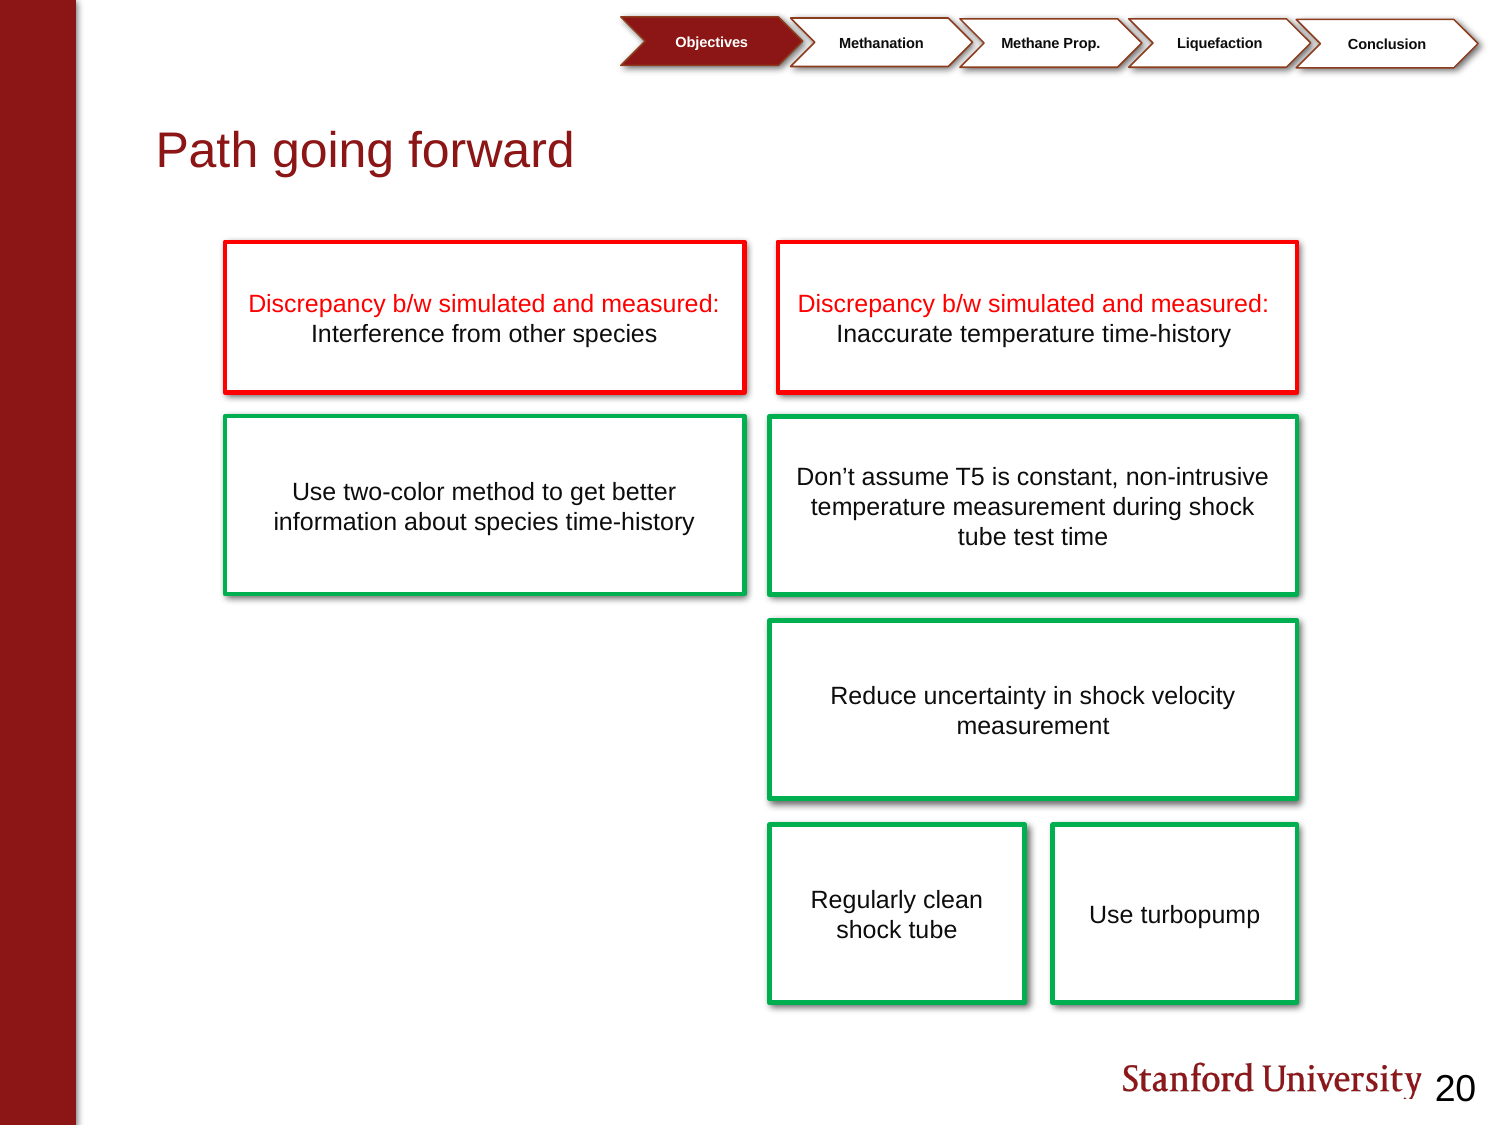

Objectives
Methanation
Methane Prop.
Liquefaction
Conclusion
# Path going forward
Discrepancy b/w simulated and measured:
Interference from other species
Discrepancy b/w simulated and measured:
Inaccurate temperature time-history
Use two-color method to get better information about species time-history
Don’t assume T5 is constant, non-intrusive temperature measurement during shock tube test time
Reduce uncertainty in shock velocity measurement
Regularly clean shock tube
Use turbopump
20